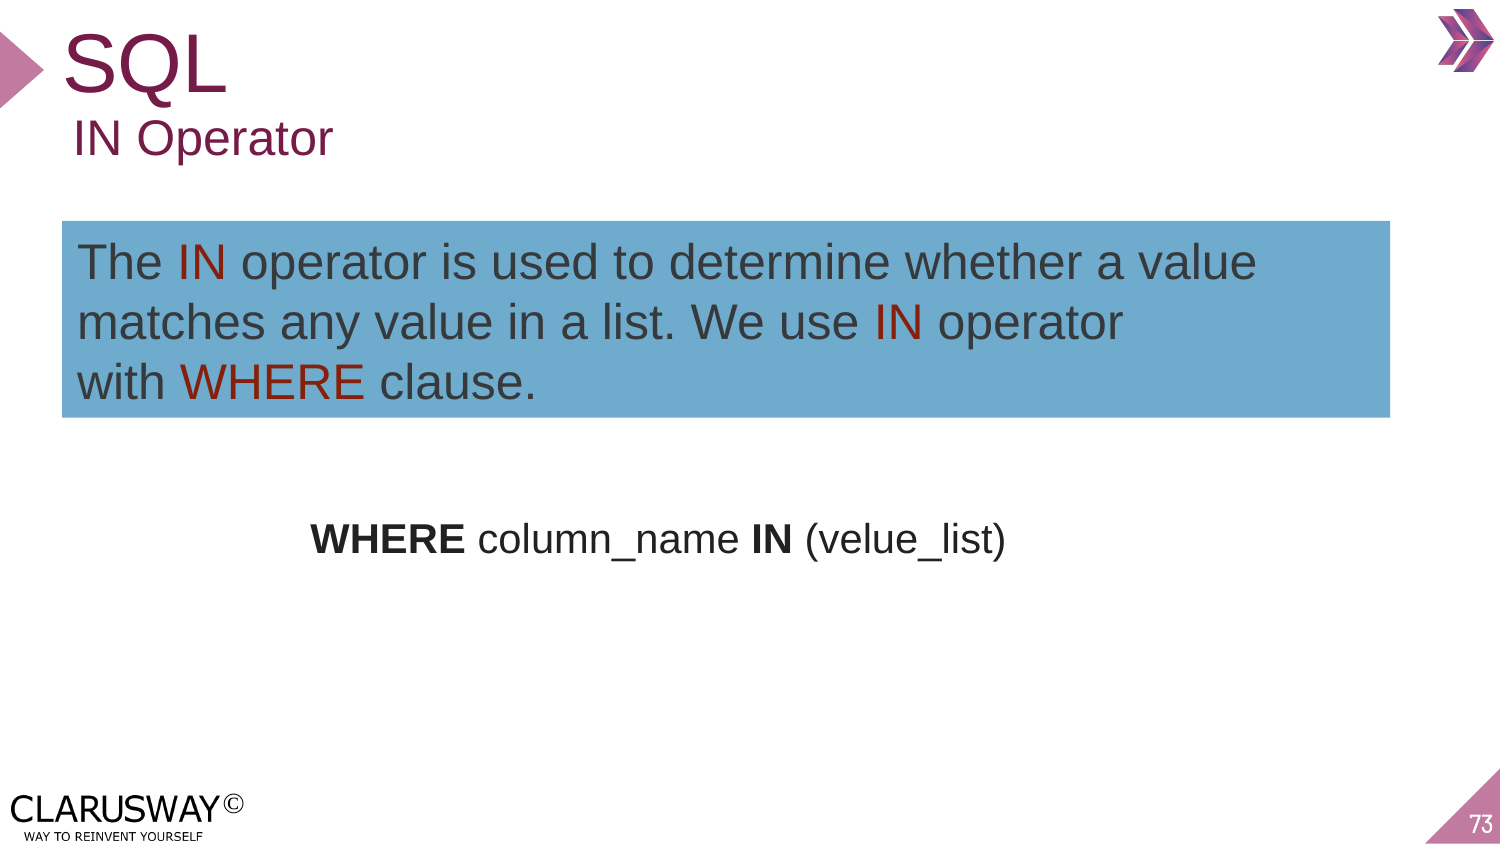

# SQL
IN Operator
The IN operator is used to determine whether a value matches any value in a list. We use IN operator with WHERE clause.
WHERE column_name IN (velue_list)
73